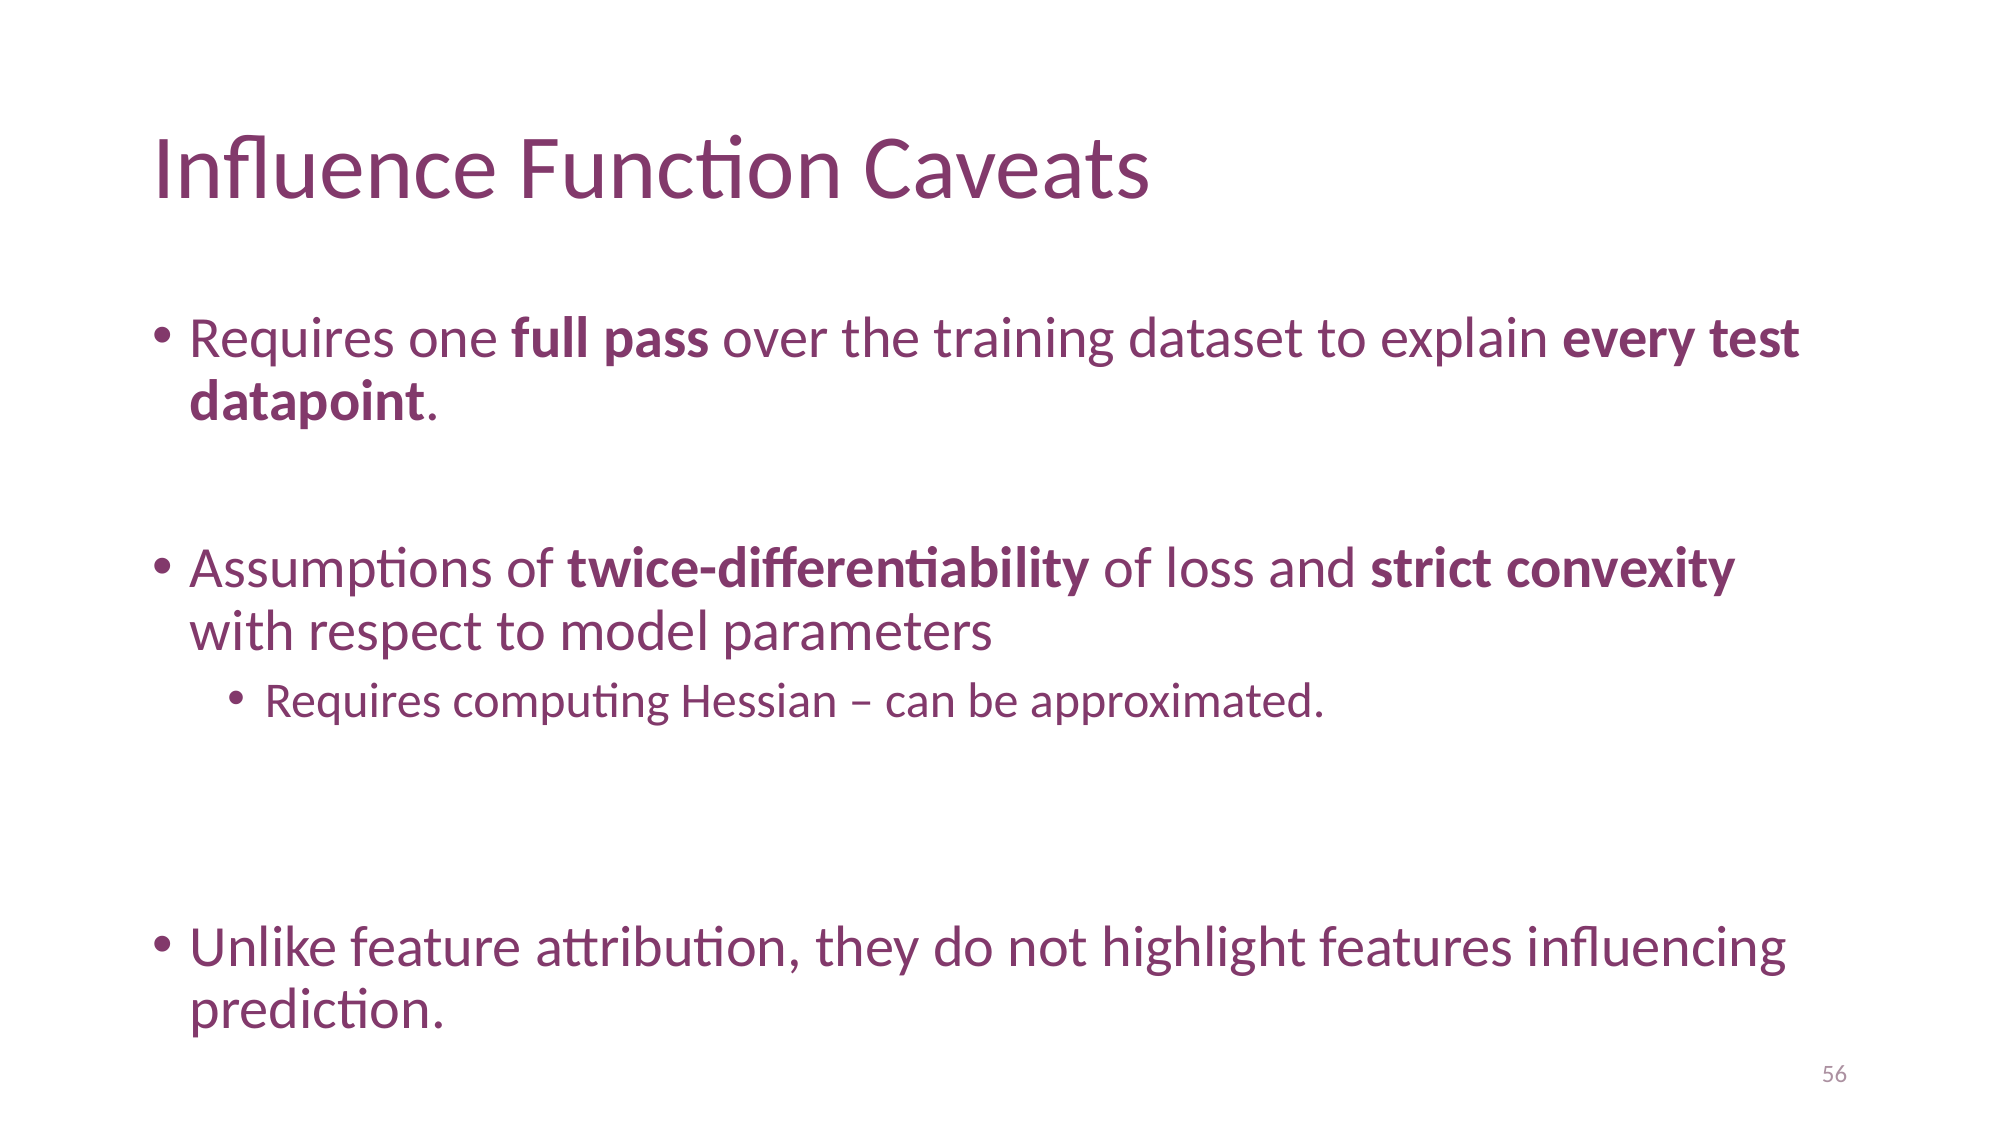

# Influence Function Caveats
Requires one full pass over the training dataset to explain every test datapoint.

Assumptions of twice-differentiability of loss and strict convexity with respect to model parameters
Requires computing Hessian – can be approximated.

Unlike feature attribution, they do not highlight features influencing prediction.

56